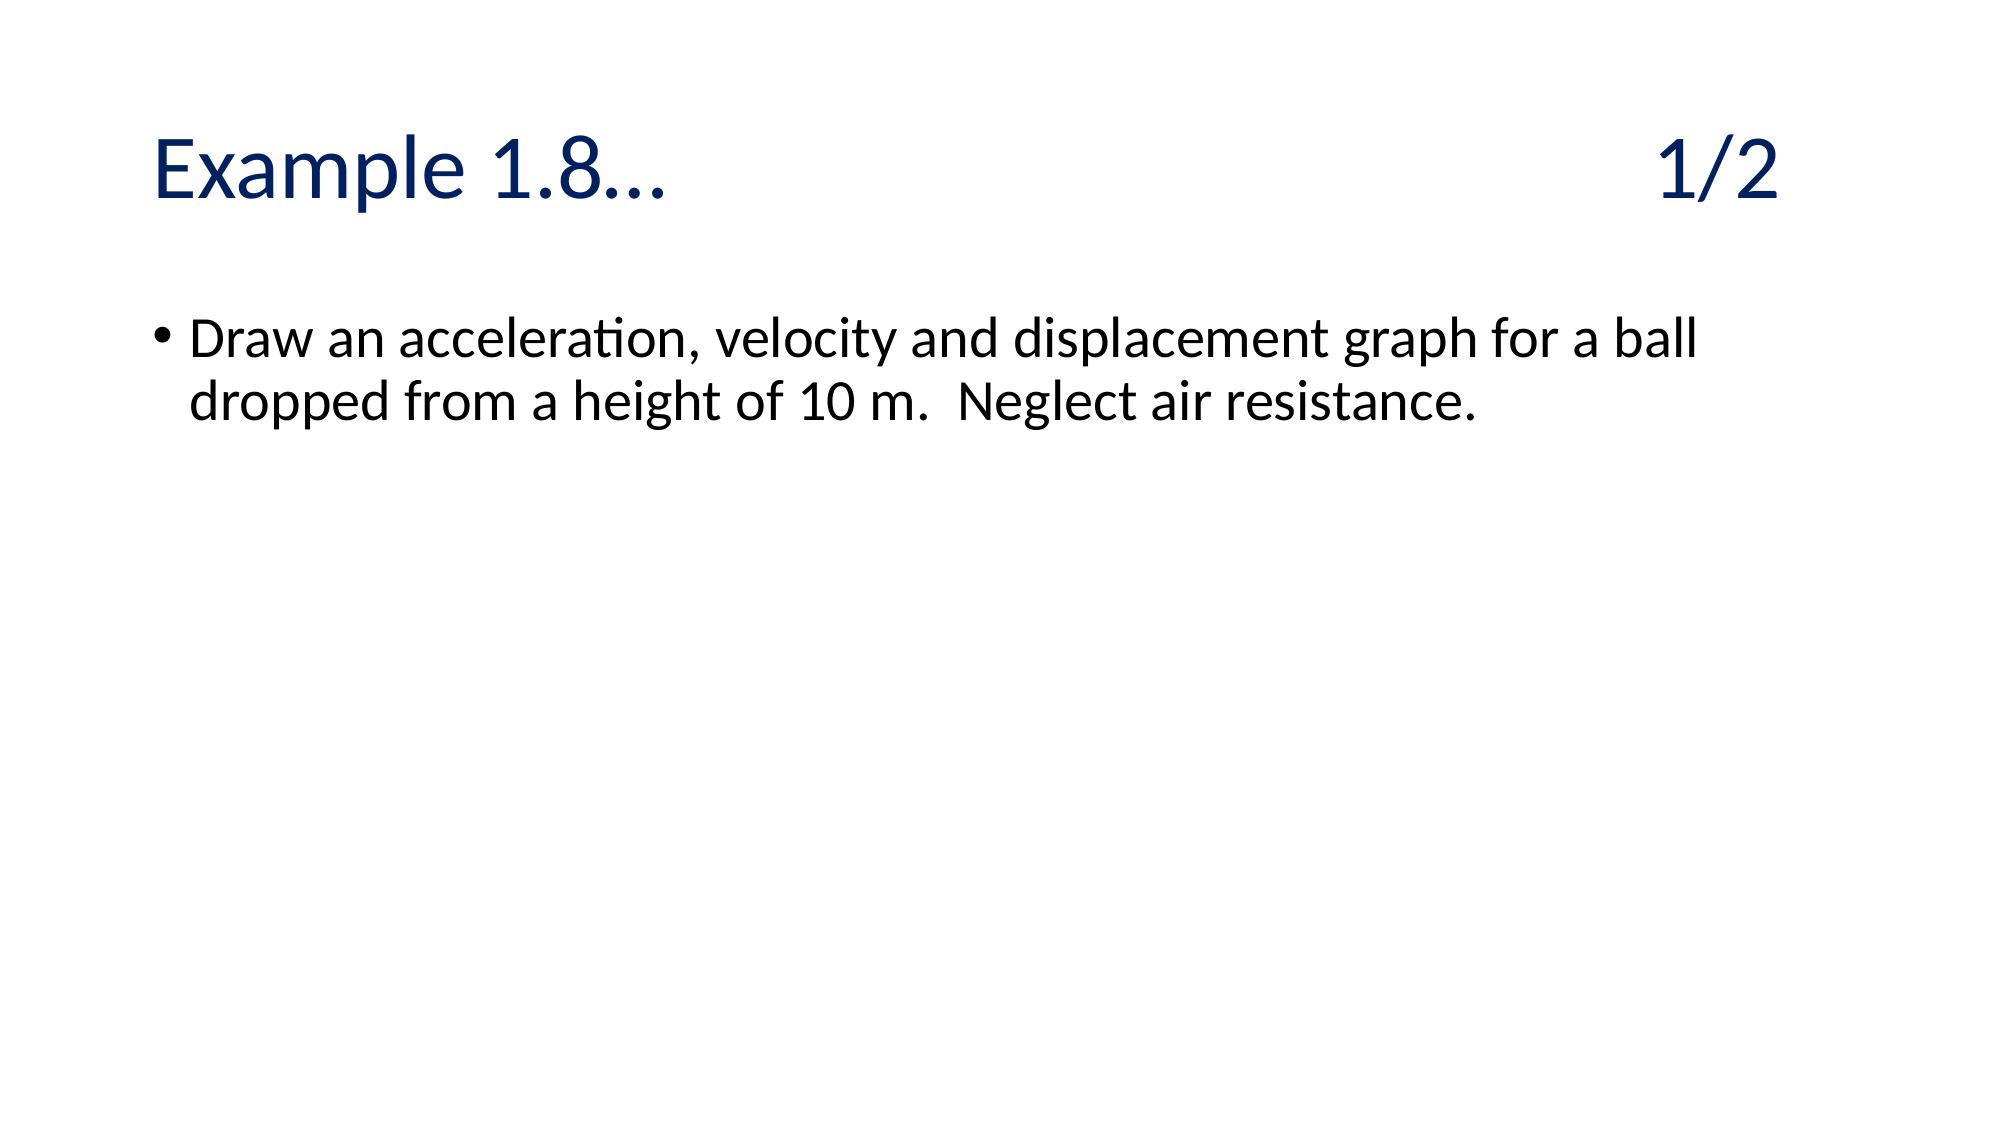

# Example 1.8…							1/2
Draw an acceleration, velocity and displacement graph for a ball dropped from a height of 10 m.  Neglect air resistance.